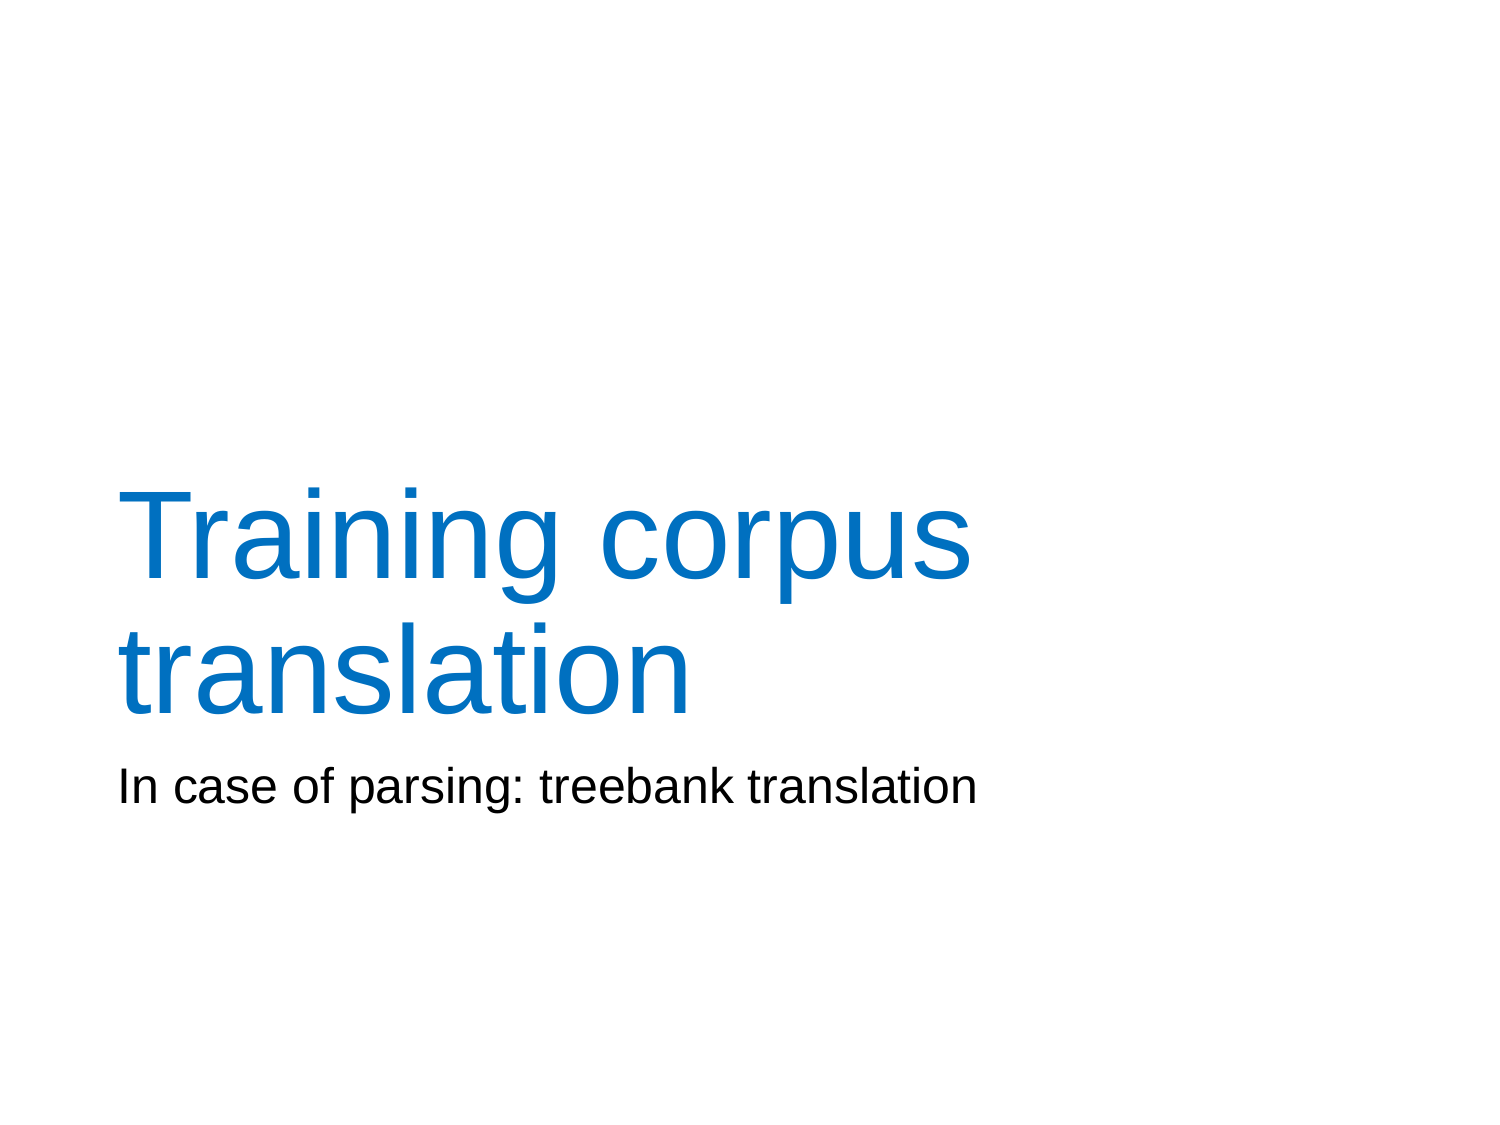

# Training corpus translation
In case of parsing: treebank translation